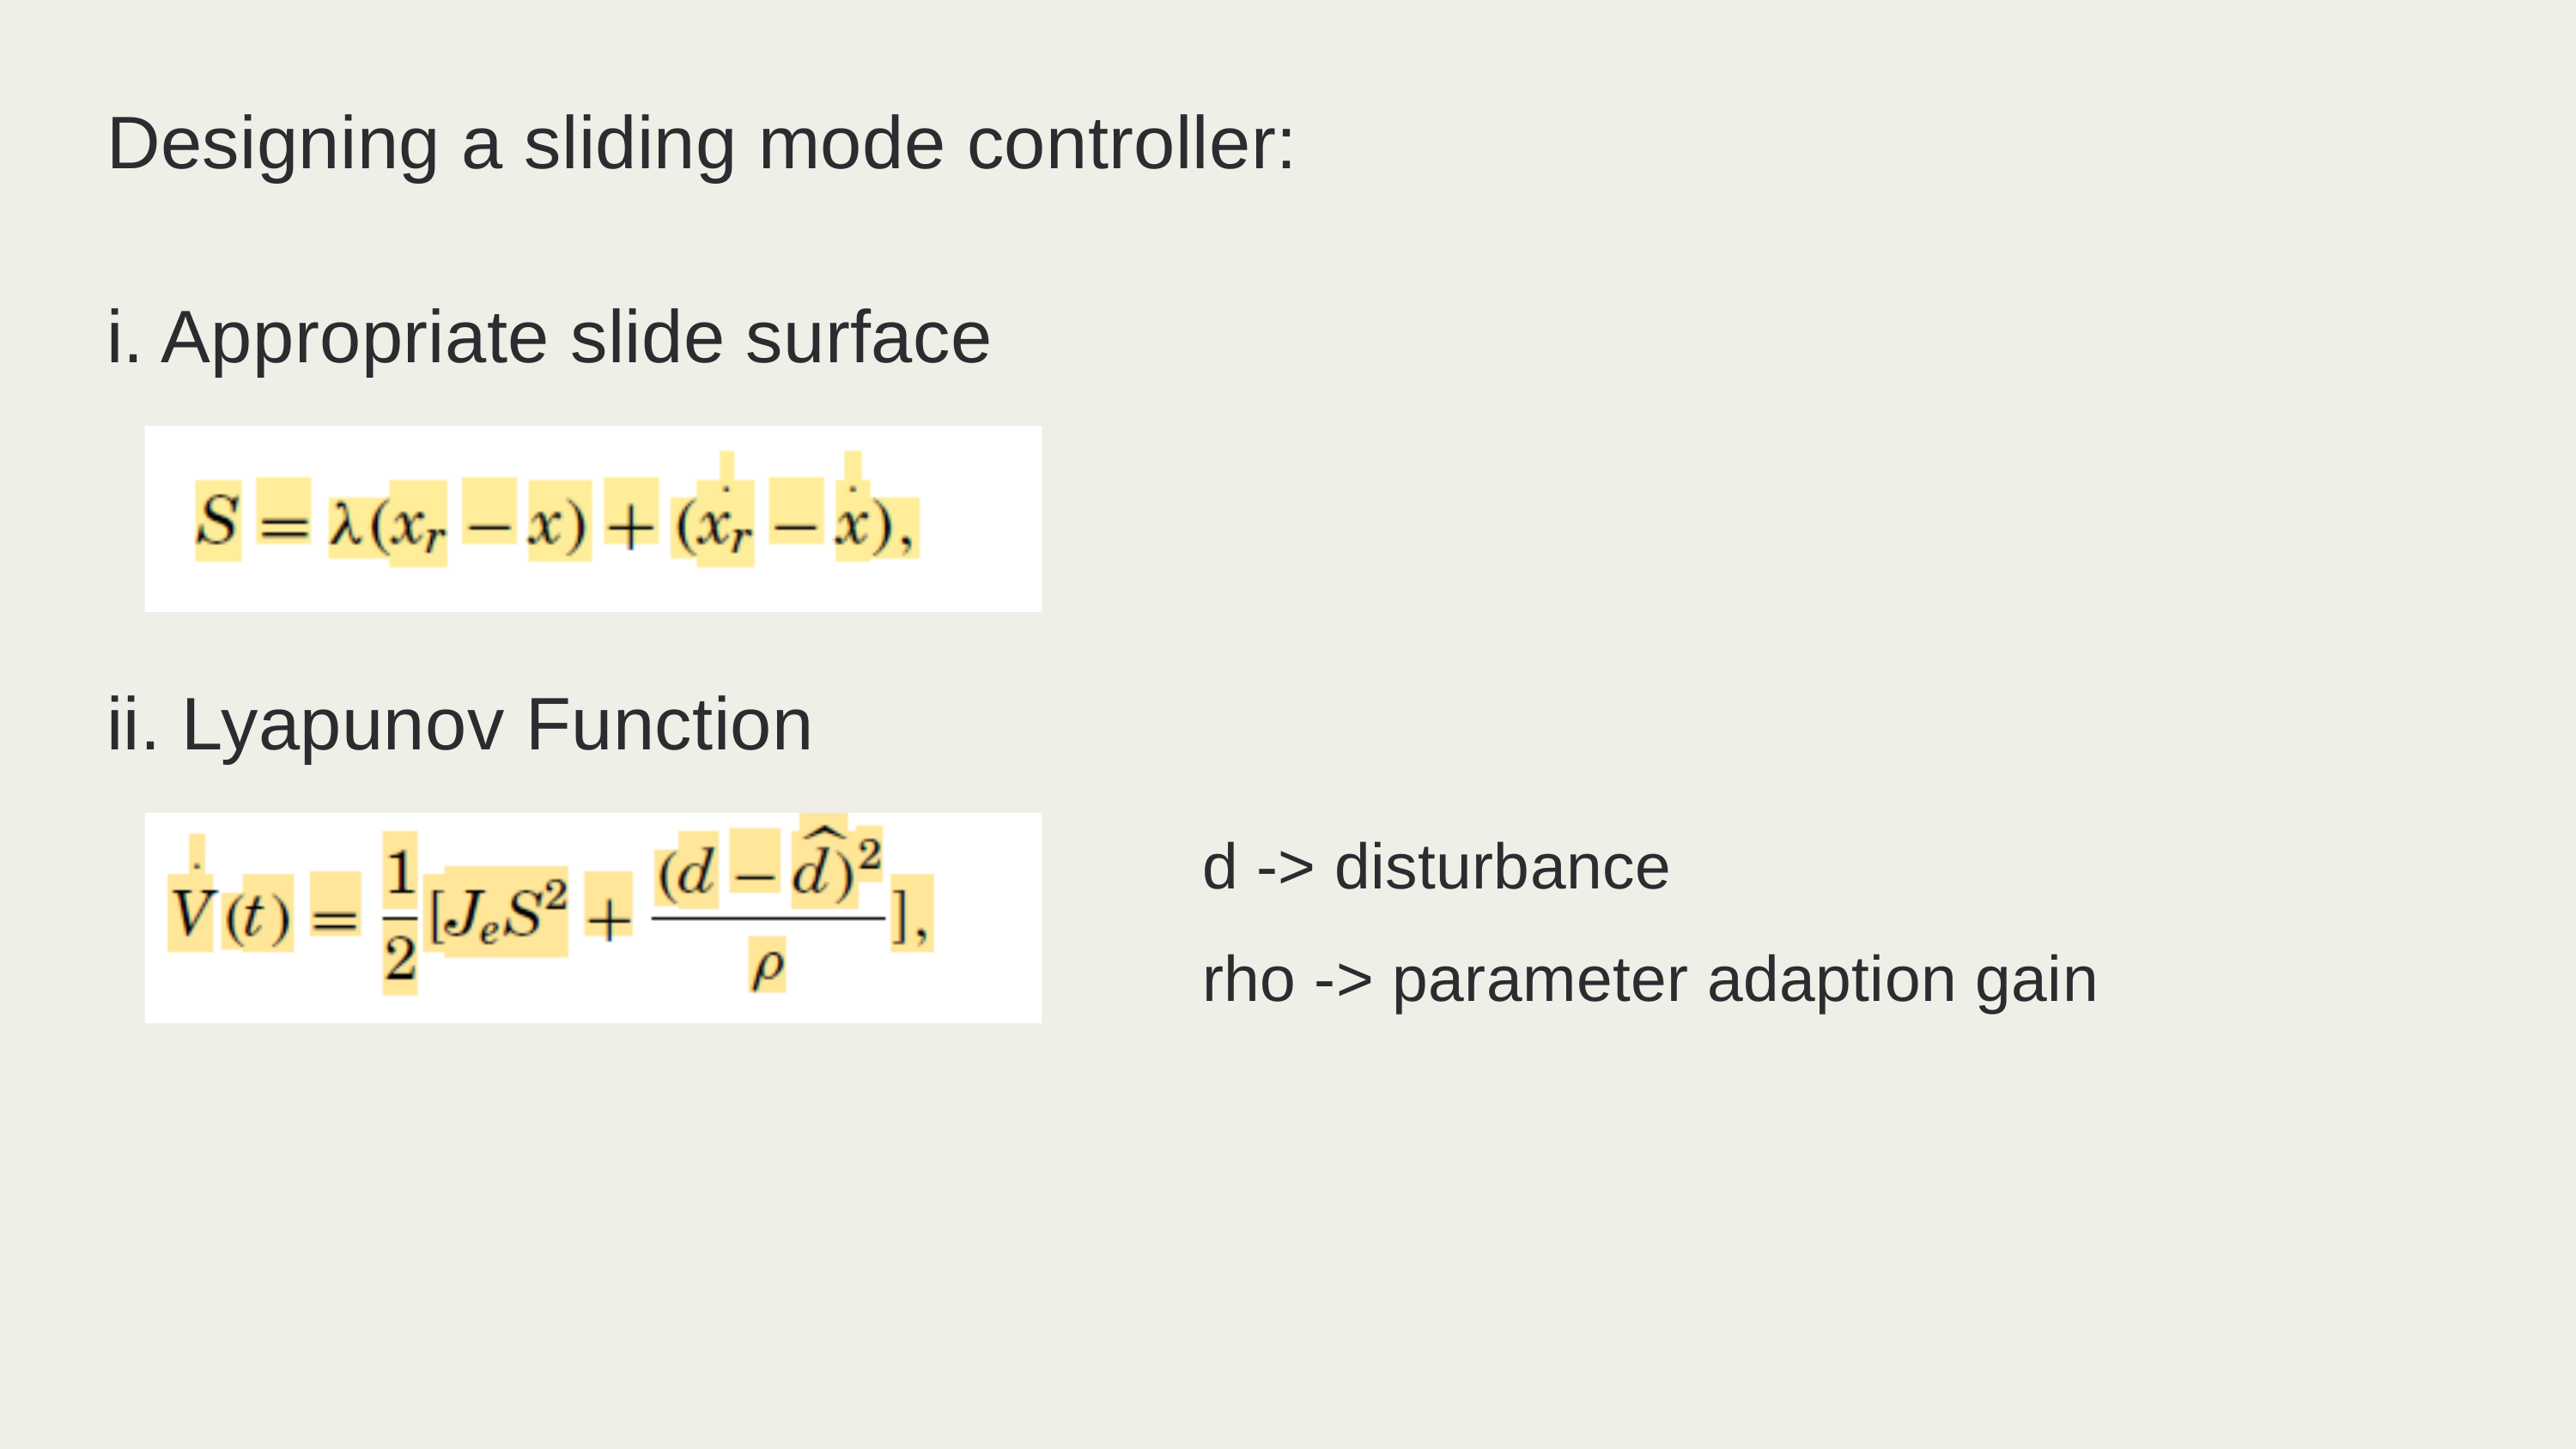

Designing a sliding mode controller:

i. Appropriate slide surface

ii. Lyapunov Function

d -> disturbance
rho -> parameter adaption gain